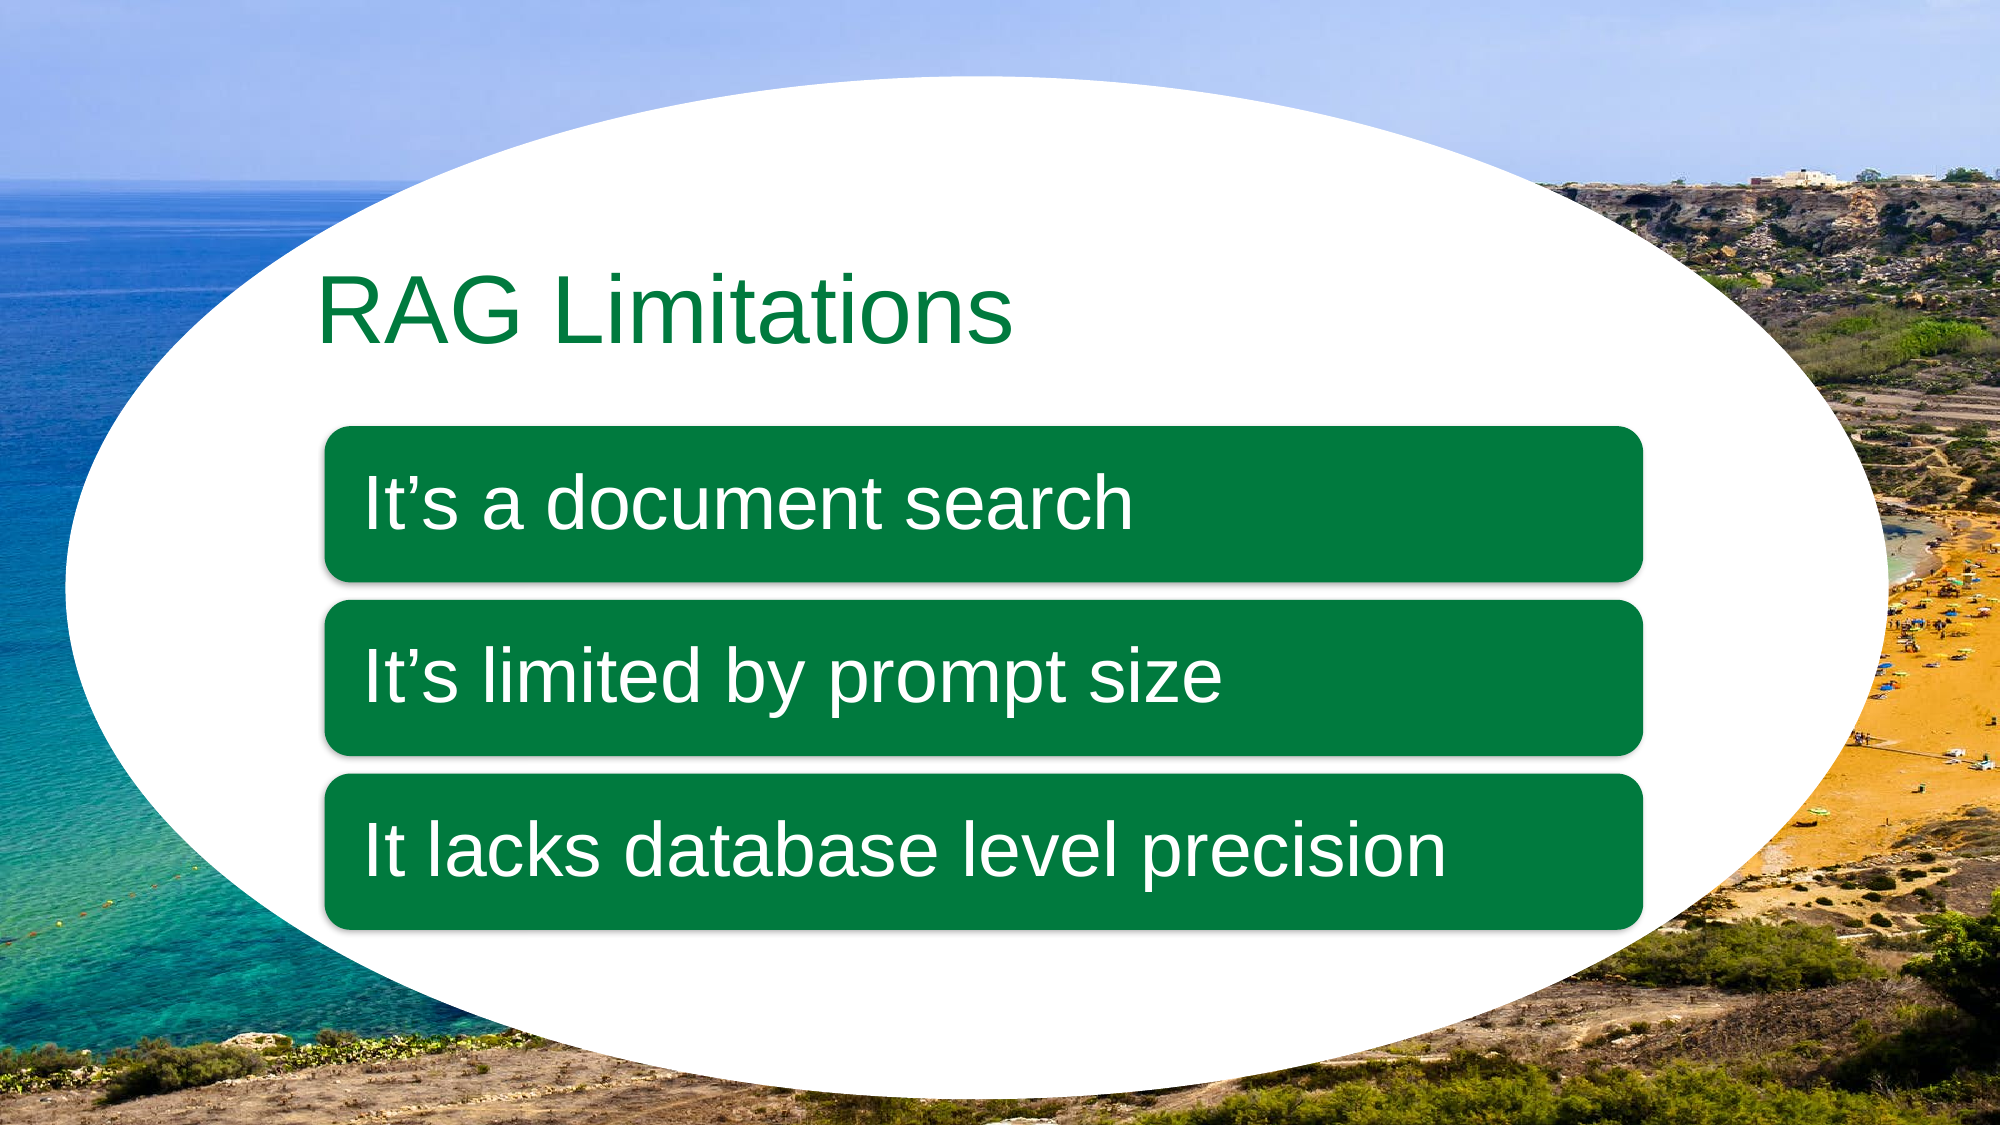

# RAG Limitations
It’s a document search
It’s limited by prompt size
It lacks database level precision